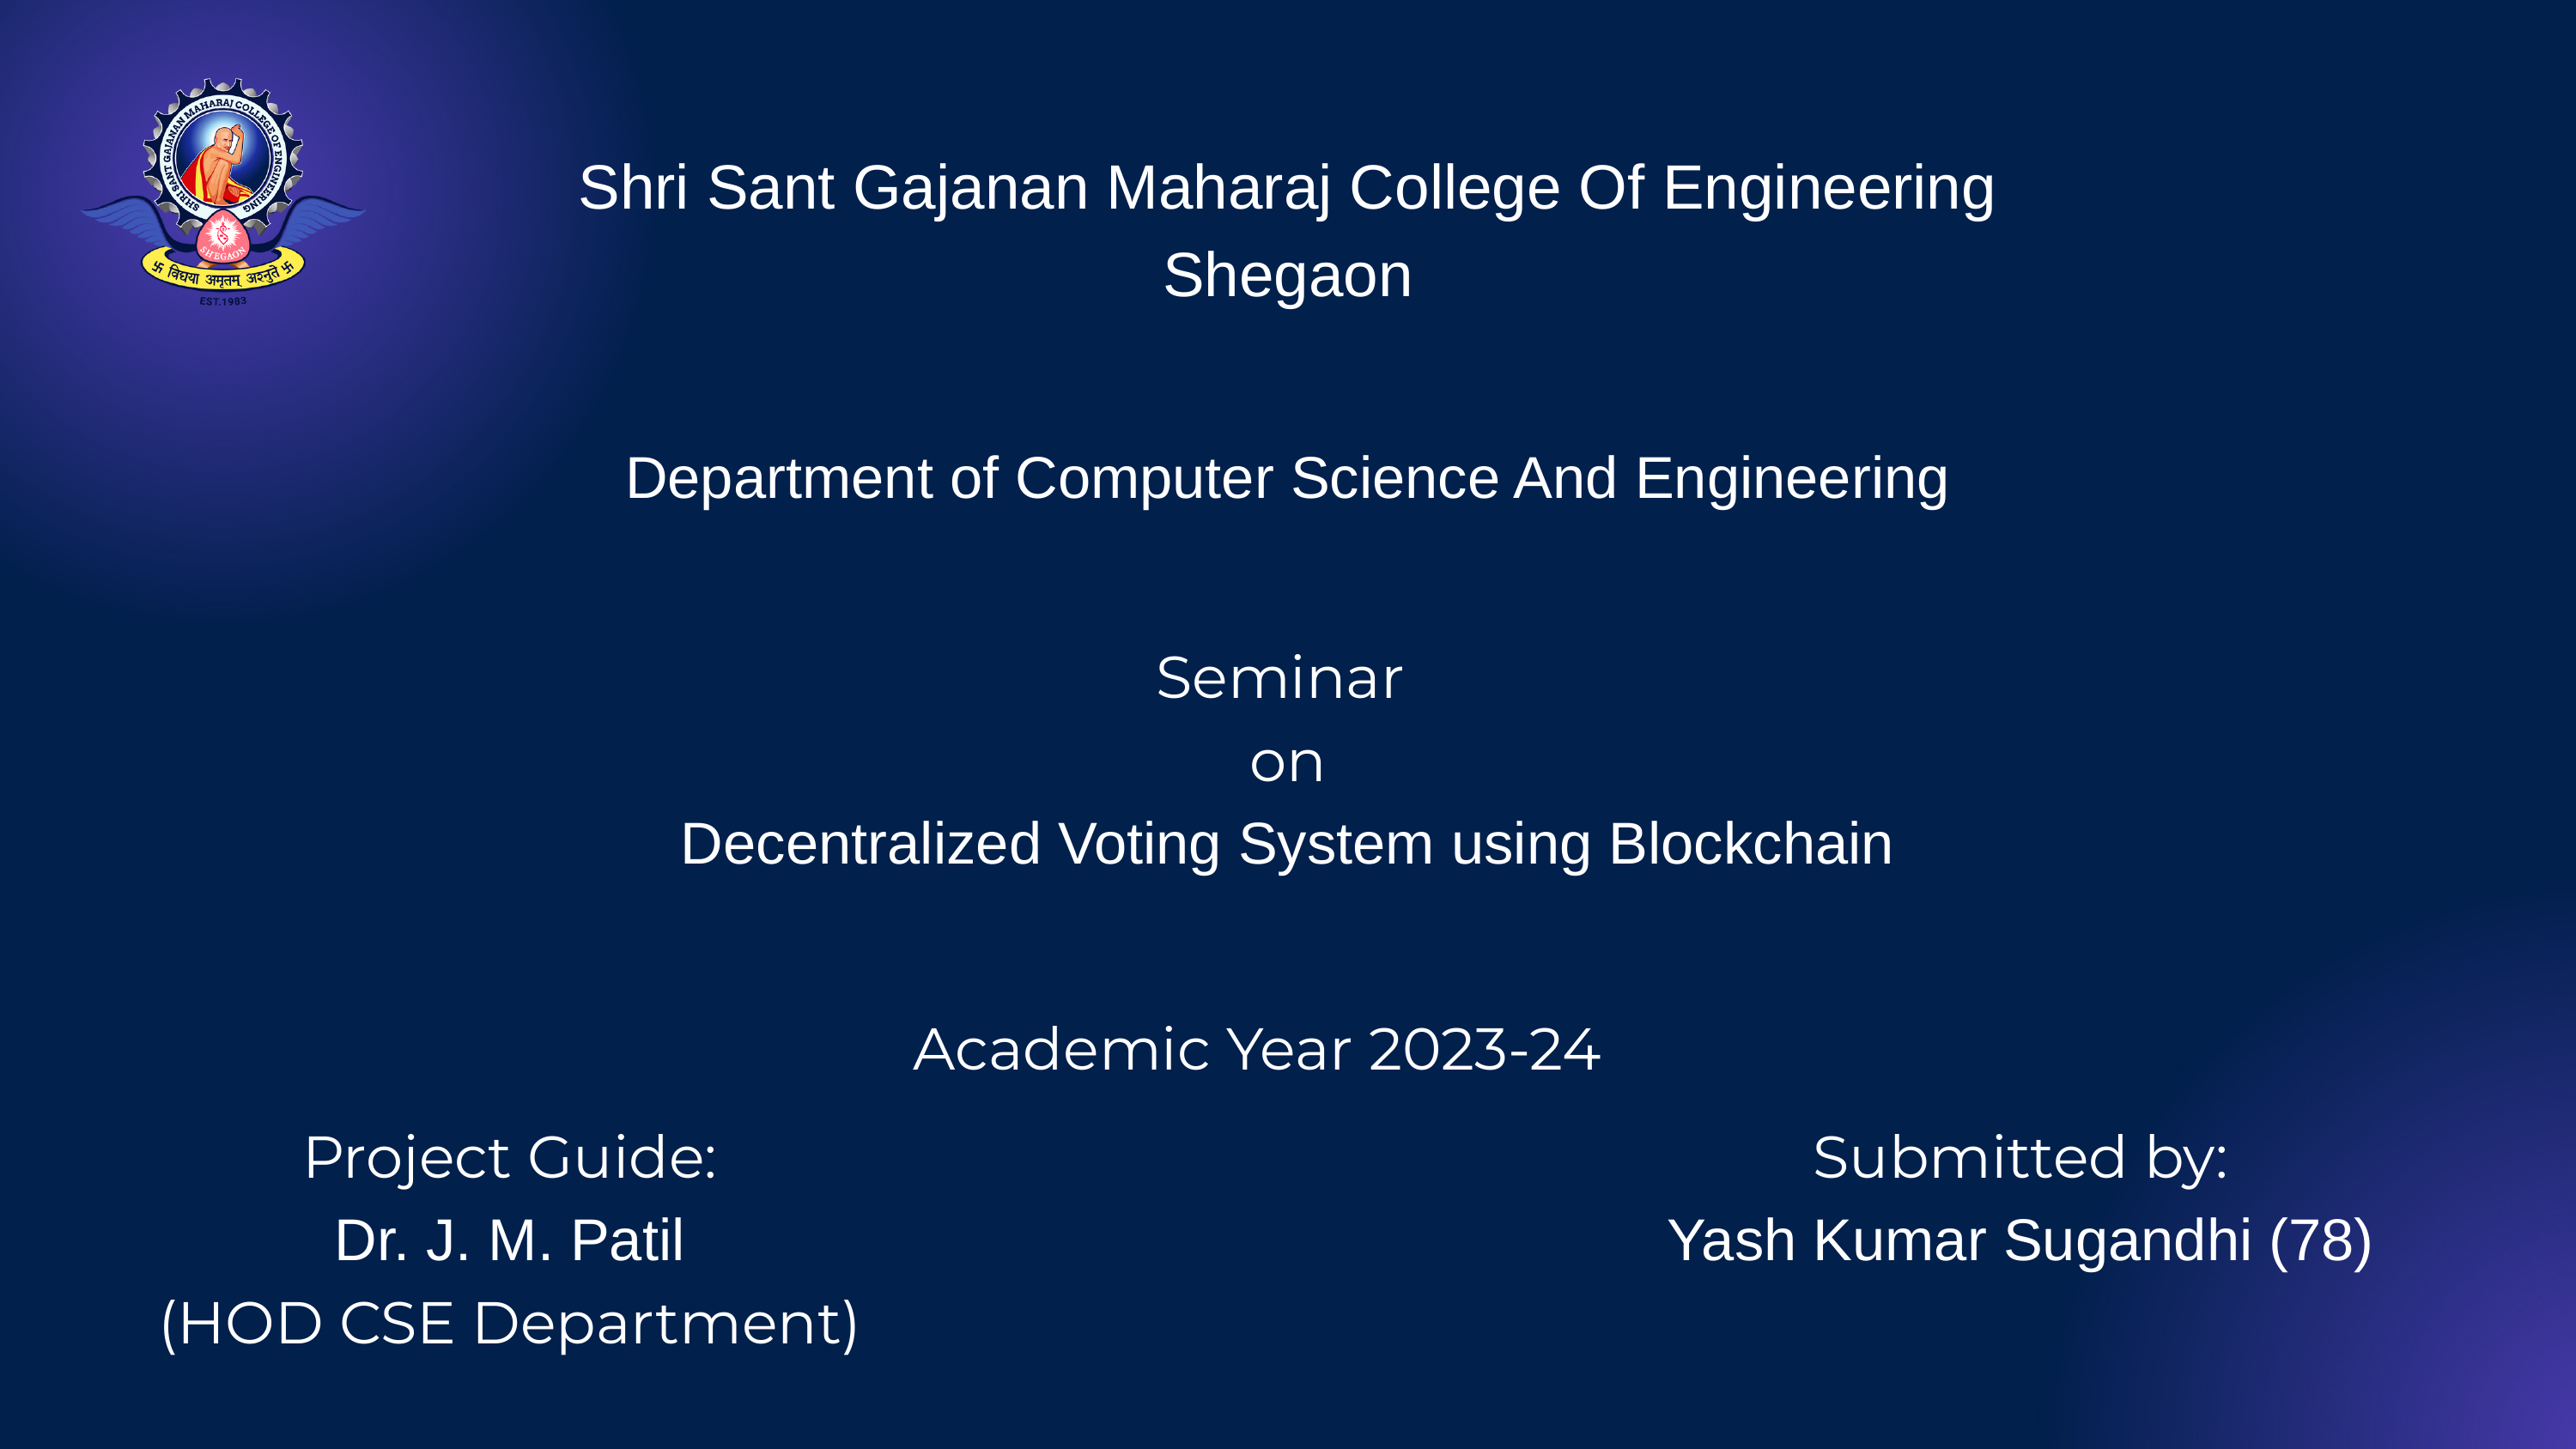

Shri Sant Gajanan Maharaj College Of Engineering
Shegaon
Department of Computer Science And Engineering
Seminar
on
Decentralized Voting System using Blockchain

Academic Year 2023-24
Project Guide:
Dr. J. M. Patil
(HOD CSE Department)
Submitted by:
Yash Kumar Sugandhi (78)